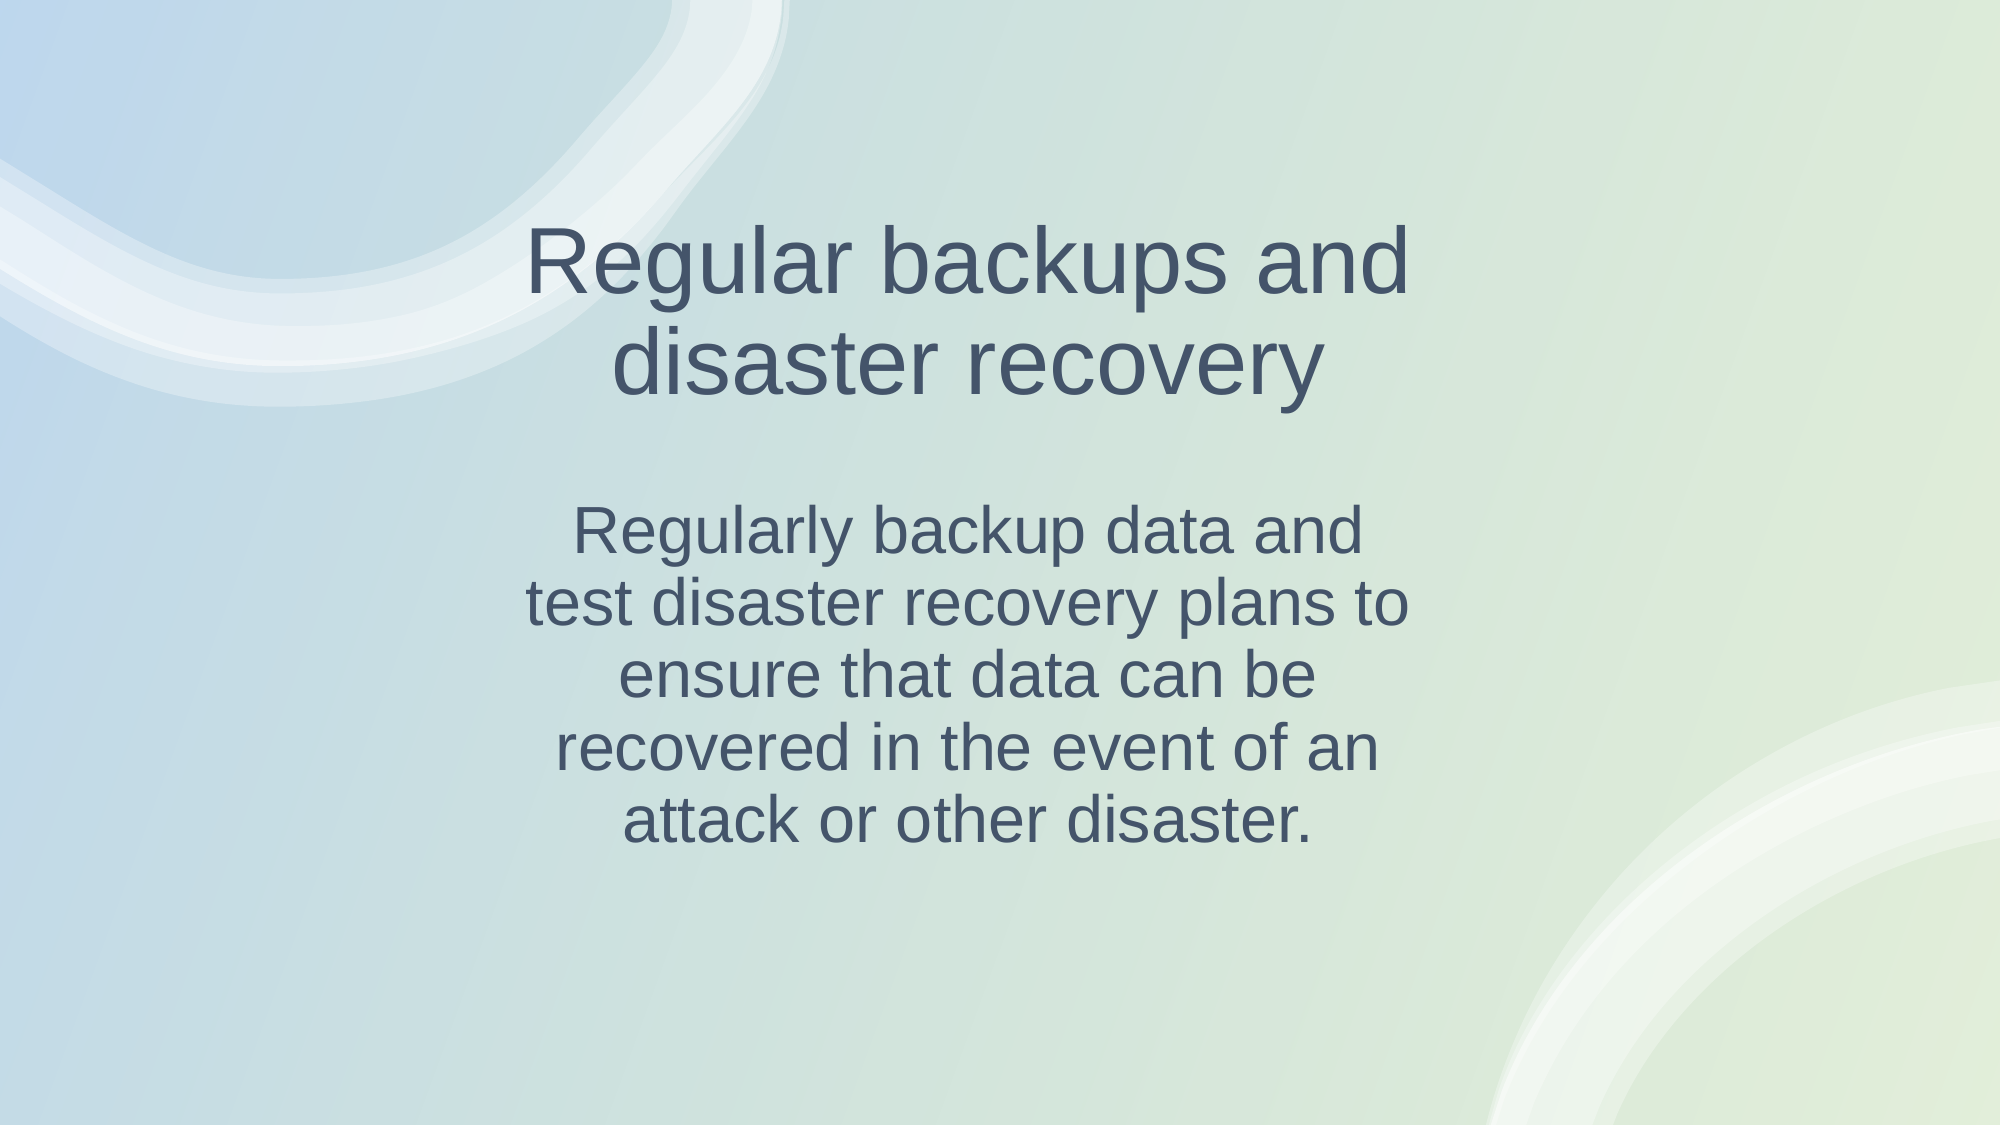

# Regular backups and disaster recovery
Regularly backup data and test disaster recovery plans to ensure that data can be recovered in the event of an attack or other disaster.